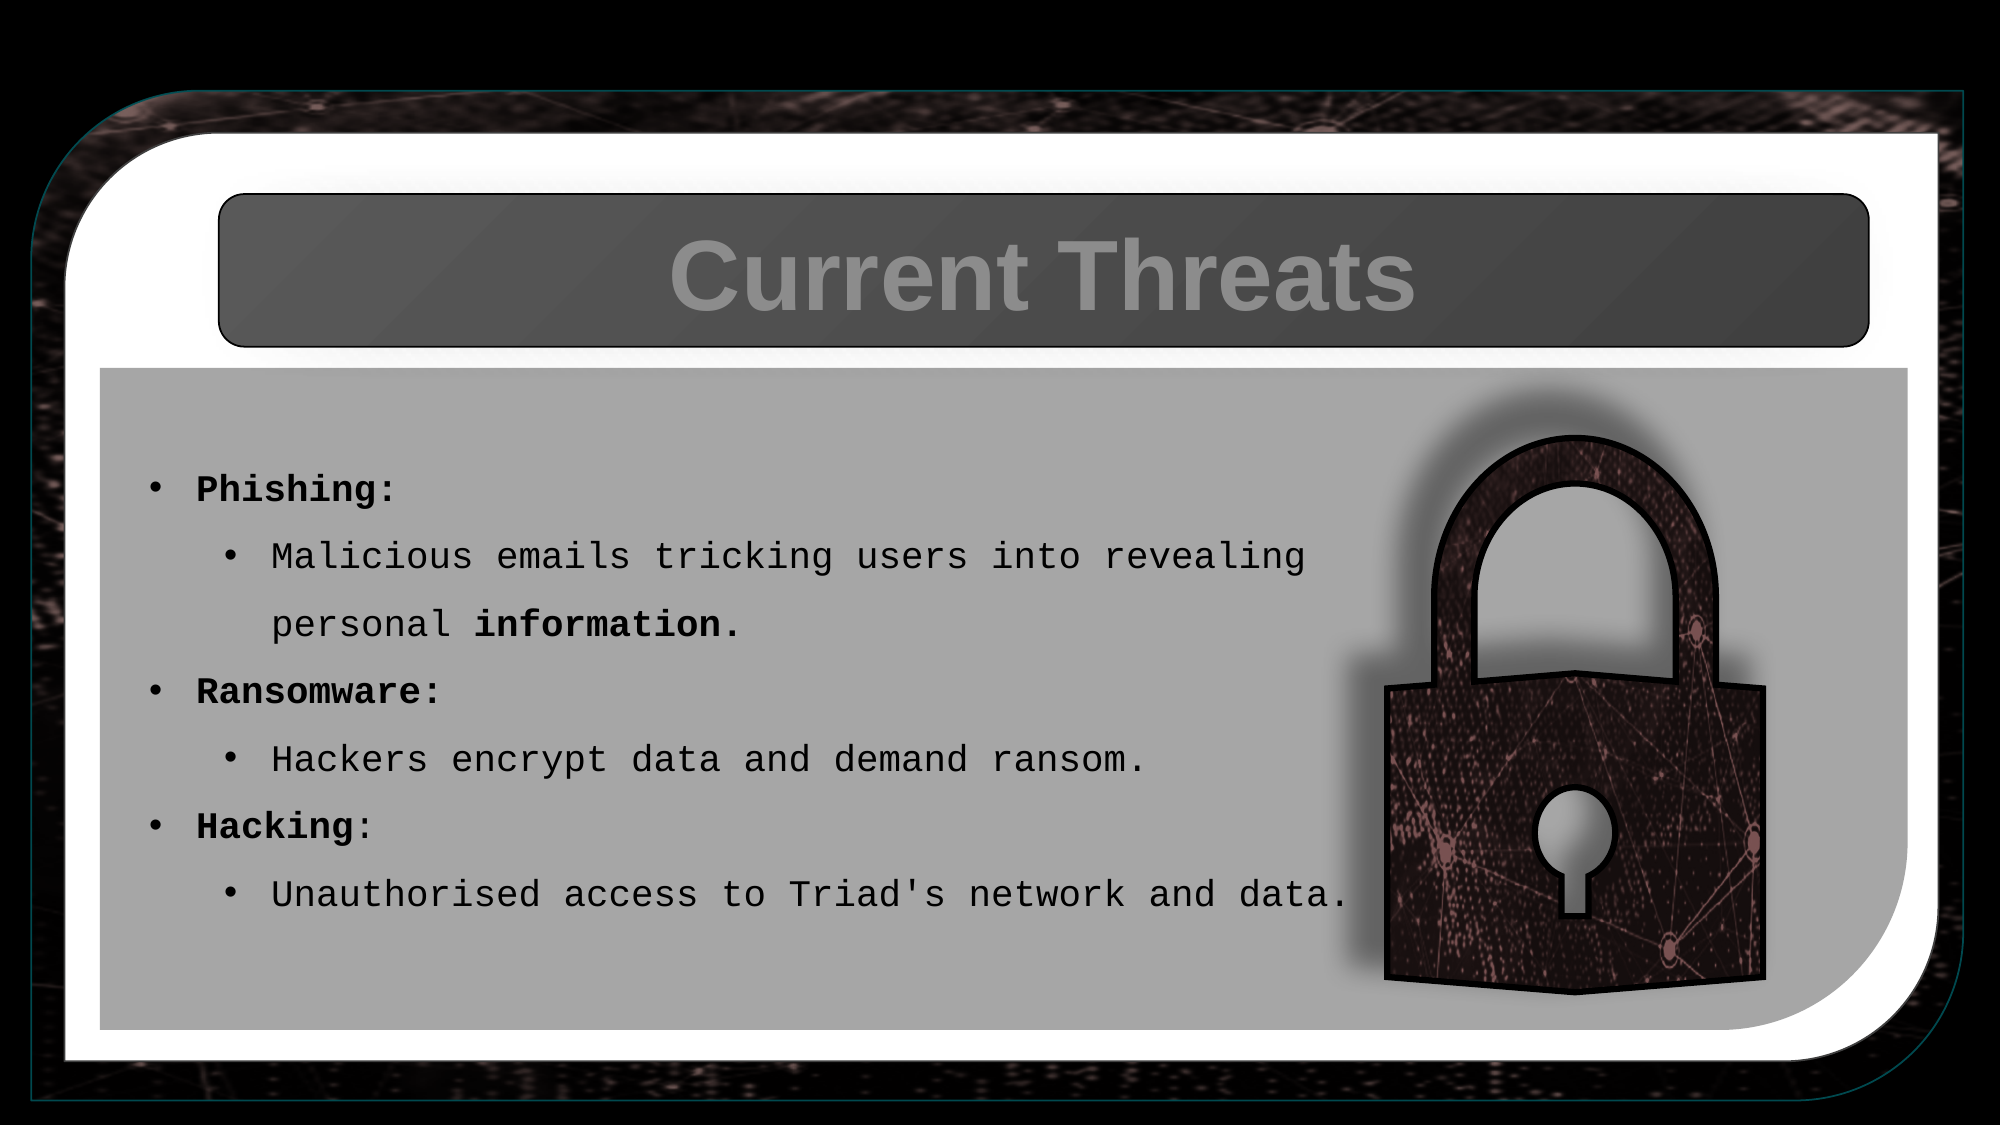

Current Threats

Phishing:
Malicious emails tricking users into revealing
personal information.
Ransomware:
Hackers encrypt data and demand ransom.
Hacking:
Unauthorised access to Triad's network and data.